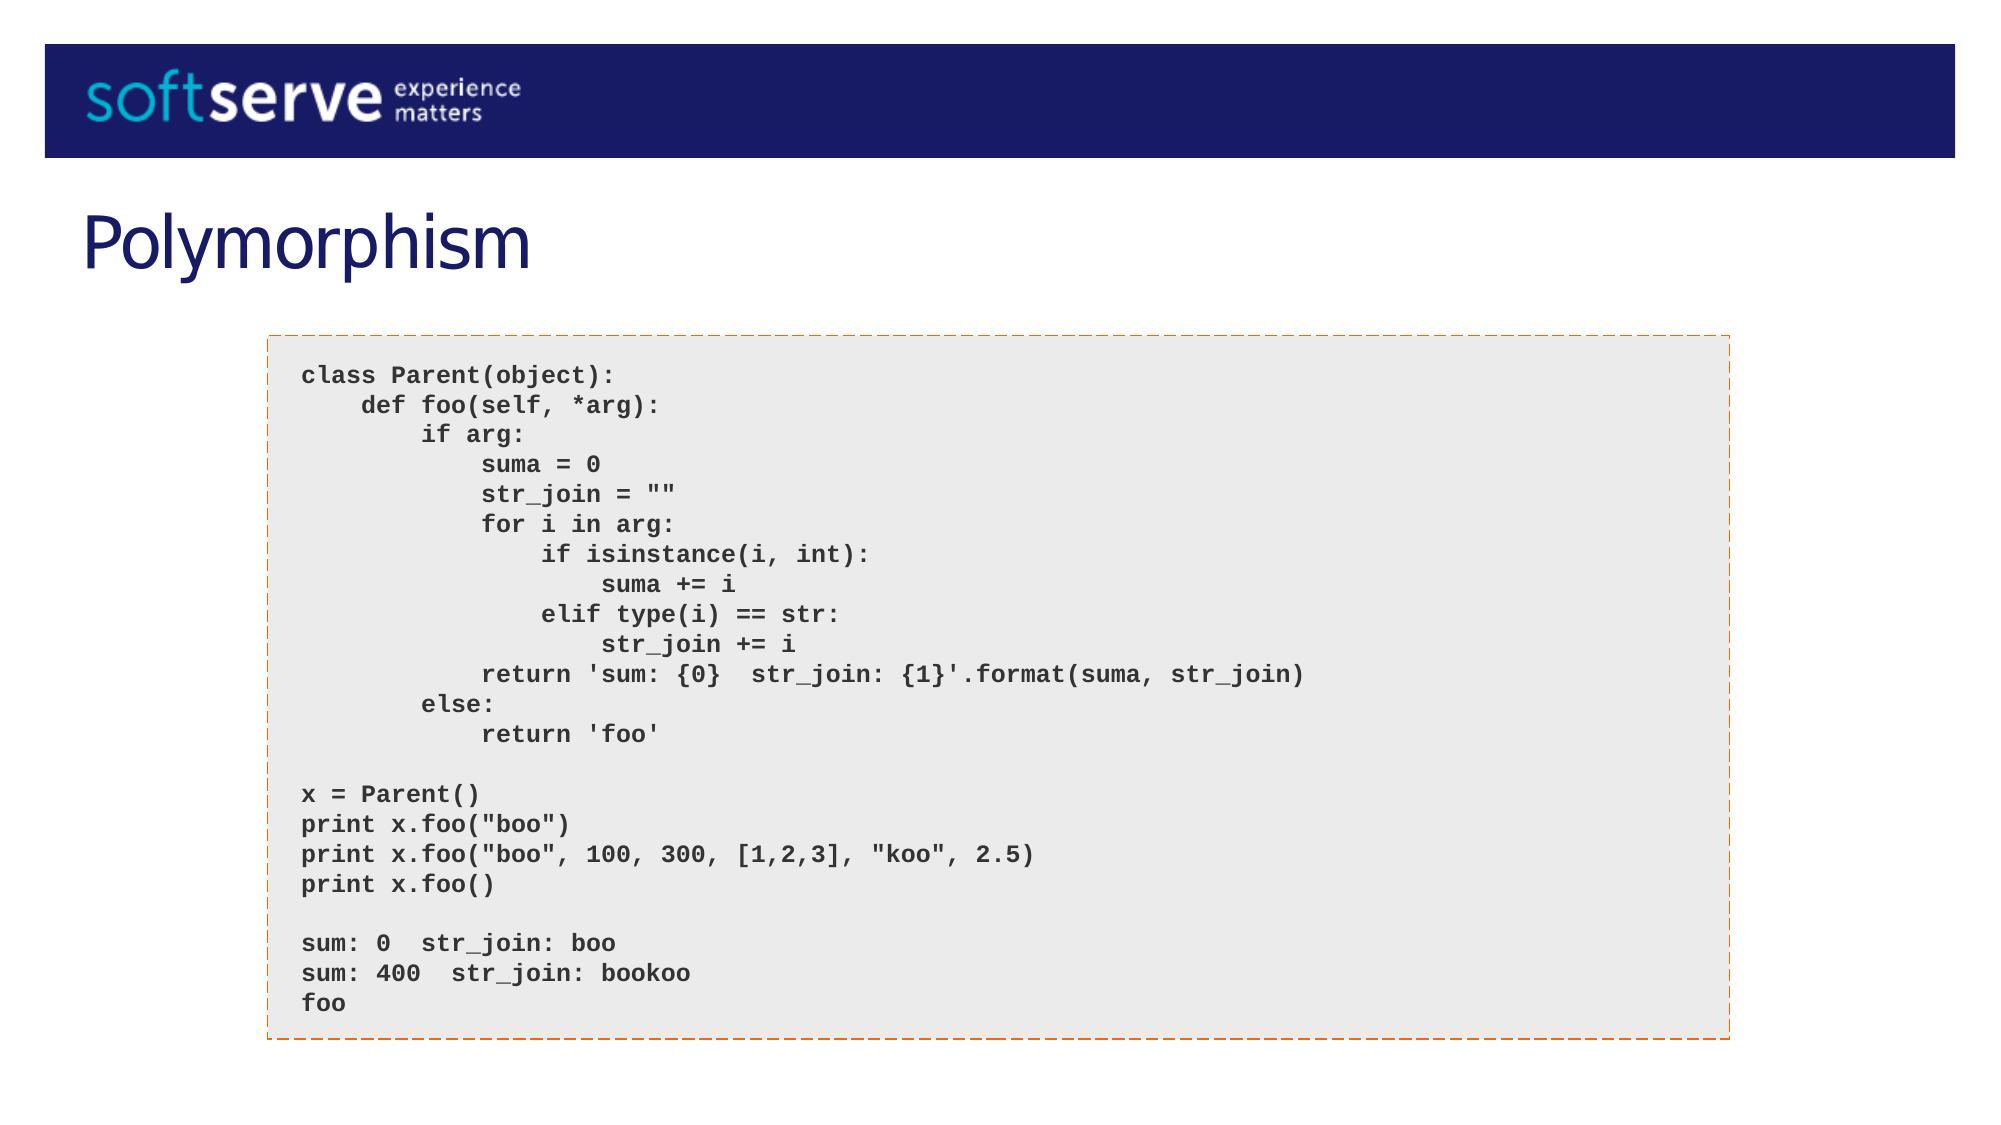

# Polymorphism

class Parent(object):
    def foo(self, *arg):
        if arg:
            suma = 0
            str_join = ""
            for i in arg:
                if isinstance(i, int):
                    suma += i
                elif type(i) == str:
                    str_join += i
            return 'sum: {0}  str_join: {1}'.format(suma, str_join)
        else:
            return 'foo'

x = Parent()
print x.foo("boo")
print x.foo("boo", 100, 300, [1,2,3], "koo", 2.5)
print x.foo()

sum: 0  str_join: boo
sum: 400  str_join: bookoo
foo